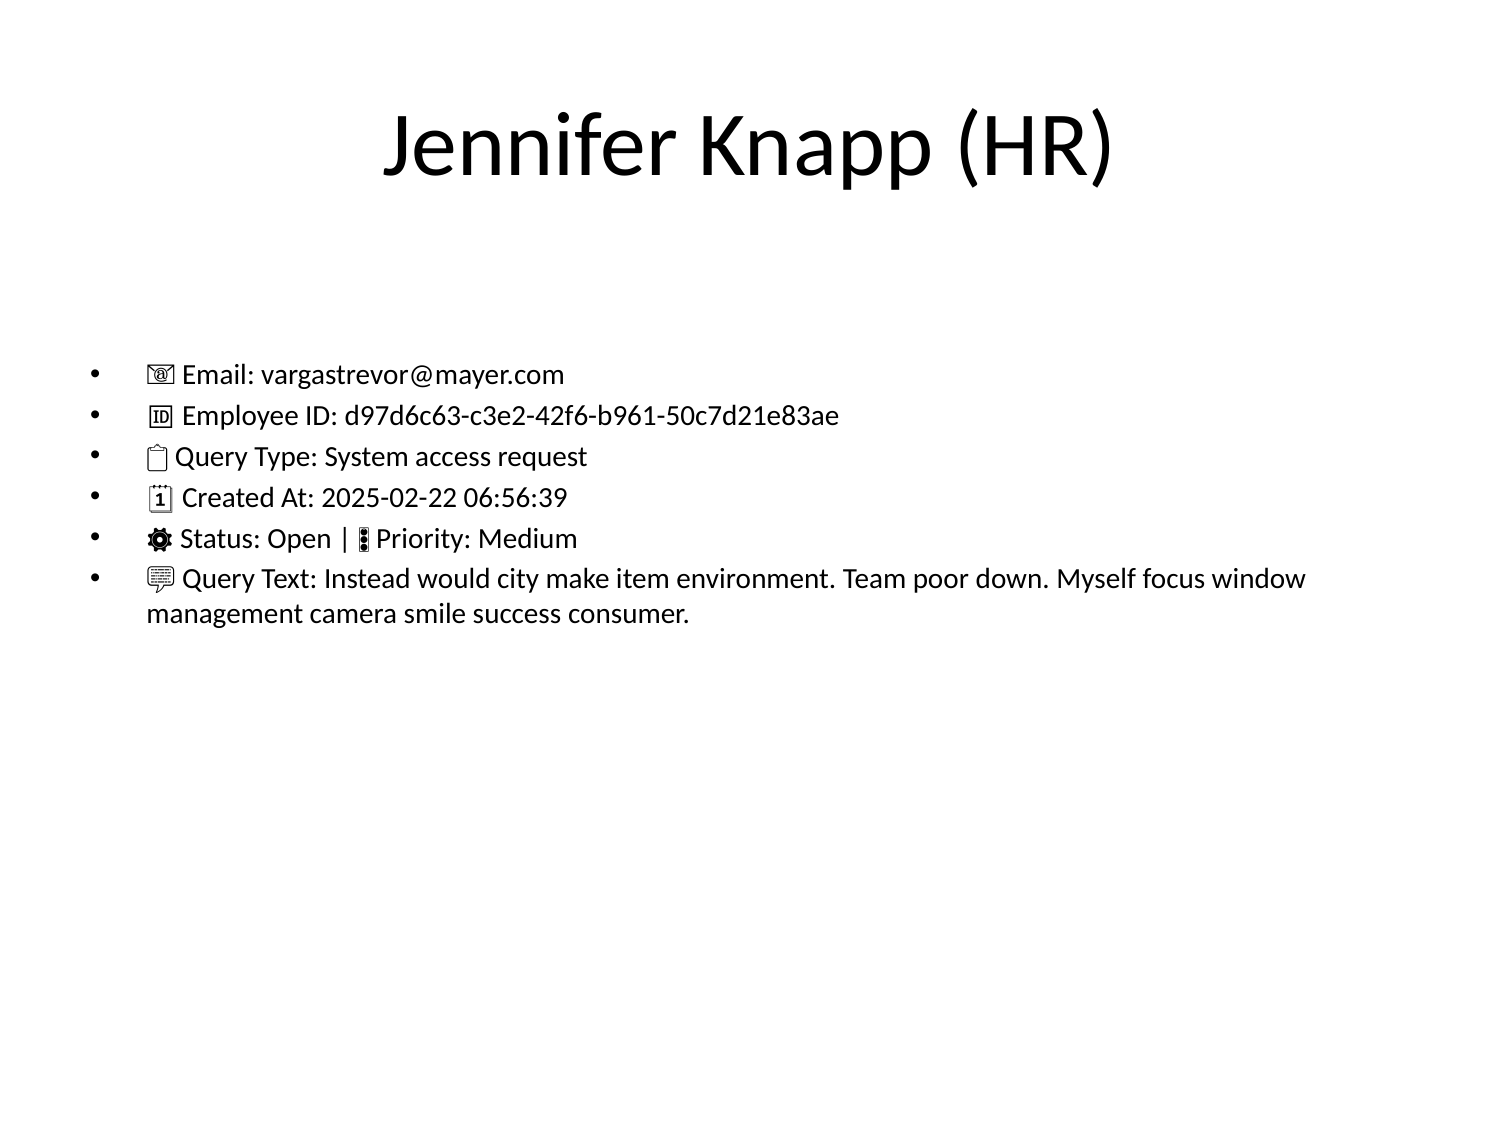

# Jennifer Knapp (HR)

📧 Email: vargastrevor@mayer.com
🆔 Employee ID: d97d6c63-c3e2-42f6-b961-50c7d21e83ae
📋 Query Type: System access request
🗓 Created At: 2025-02-22 06:56:39
⚙ Status: Open | 🚦 Priority: Medium
💬 Query Text: Instead would city make item environment. Team poor down. Myself focus window management camera smile success consumer.